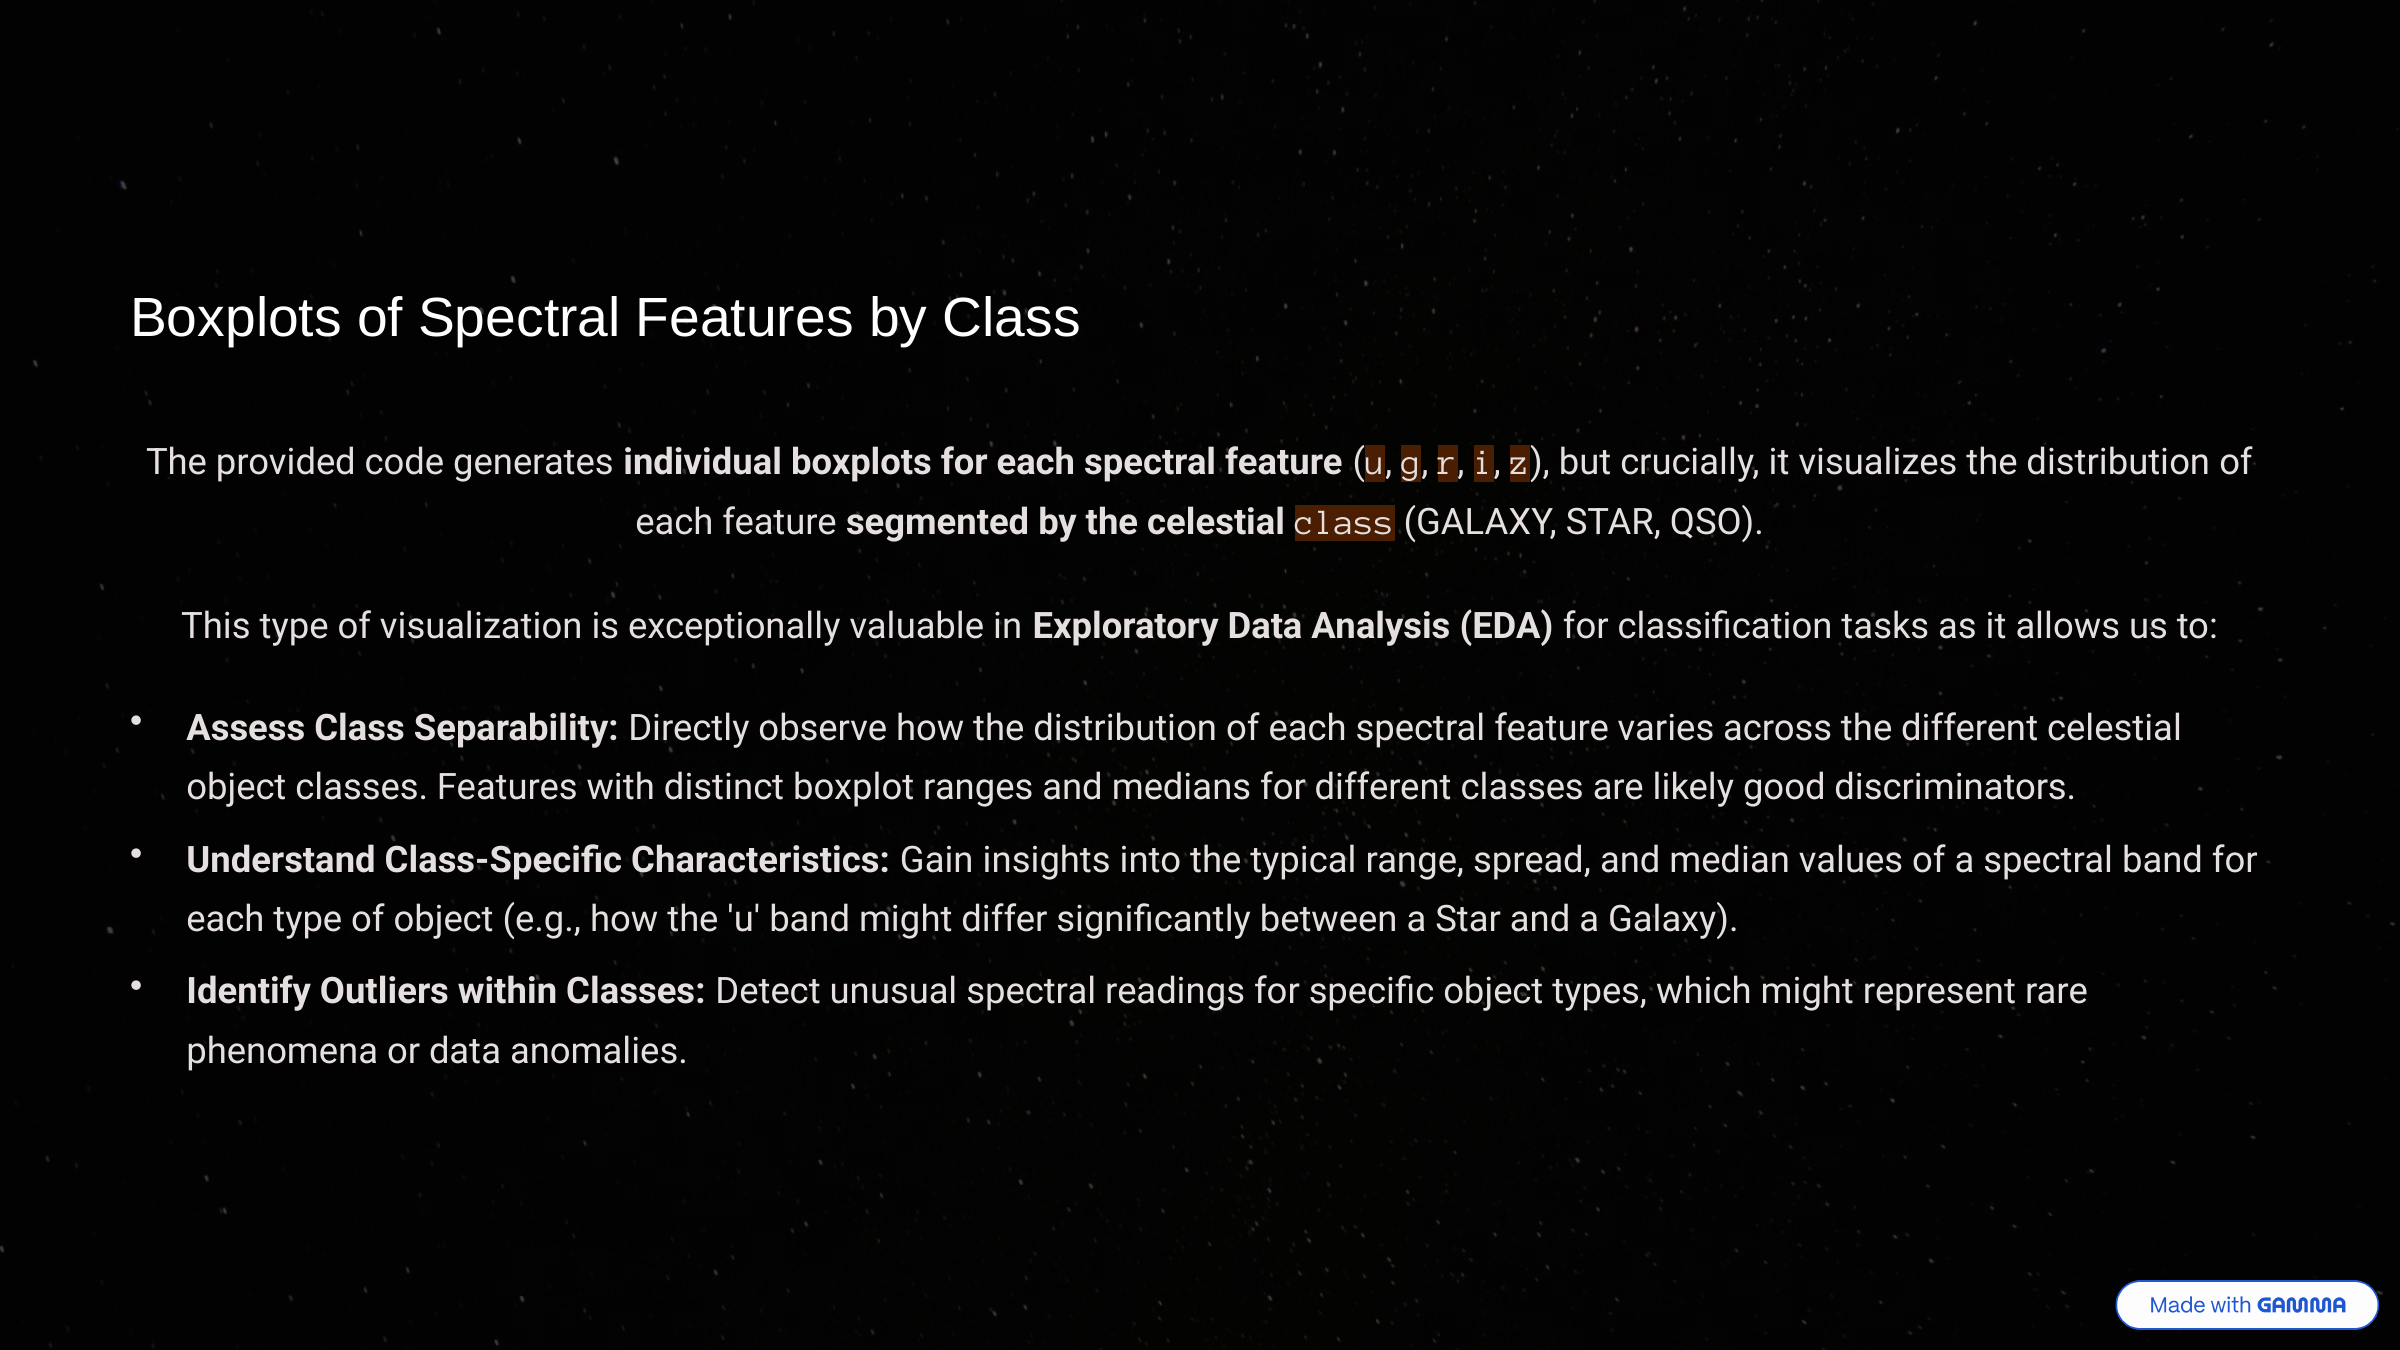

Boxplots of Spectral Features by Class
The provided code generates individual boxplots for each spectral feature (u, g, r, i, z), but crucially, it visualizes the distribution of each feature segmented by the celestial class (GALAXY, STAR, QSO).
This type of visualization is exceptionally valuable in Exploratory Data Analysis (EDA) for classification tasks as it allows us to:
Assess Class Separability: Directly observe how the distribution of each spectral feature varies across the different celestial object classes. Features with distinct boxplot ranges and medians for different classes are likely good discriminators.
Understand Class-Specific Characteristics: Gain insights into the typical range, spread, and median values of a spectral band for each type of object (e.g., how the 'u' band might differ significantly between a Star and a Galaxy).
Identify Outliers within Classes: Detect unusual spectral readings for specific object types, which might represent rare phenomena or data anomalies.